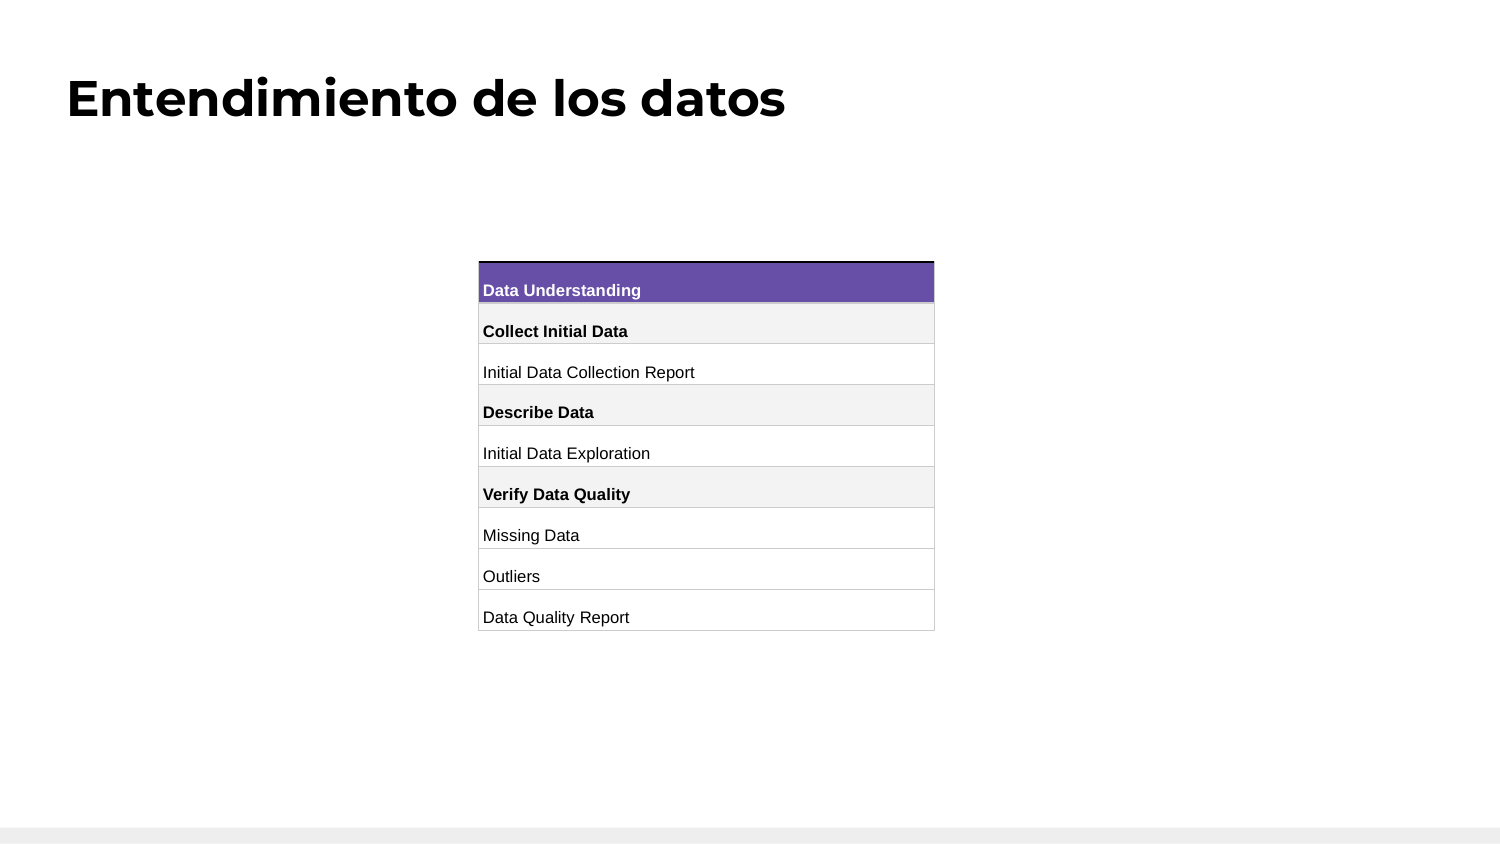

# Entendimiento de los datos
| Data Understanding |
| --- |
| Collect Initial Data |
| Initial Data Collection Report |
| Describe Data |
| Initial Data Exploration |
| Verify Data Quality |
| Missing Data |
| Outliers |
| Data Quality Report |